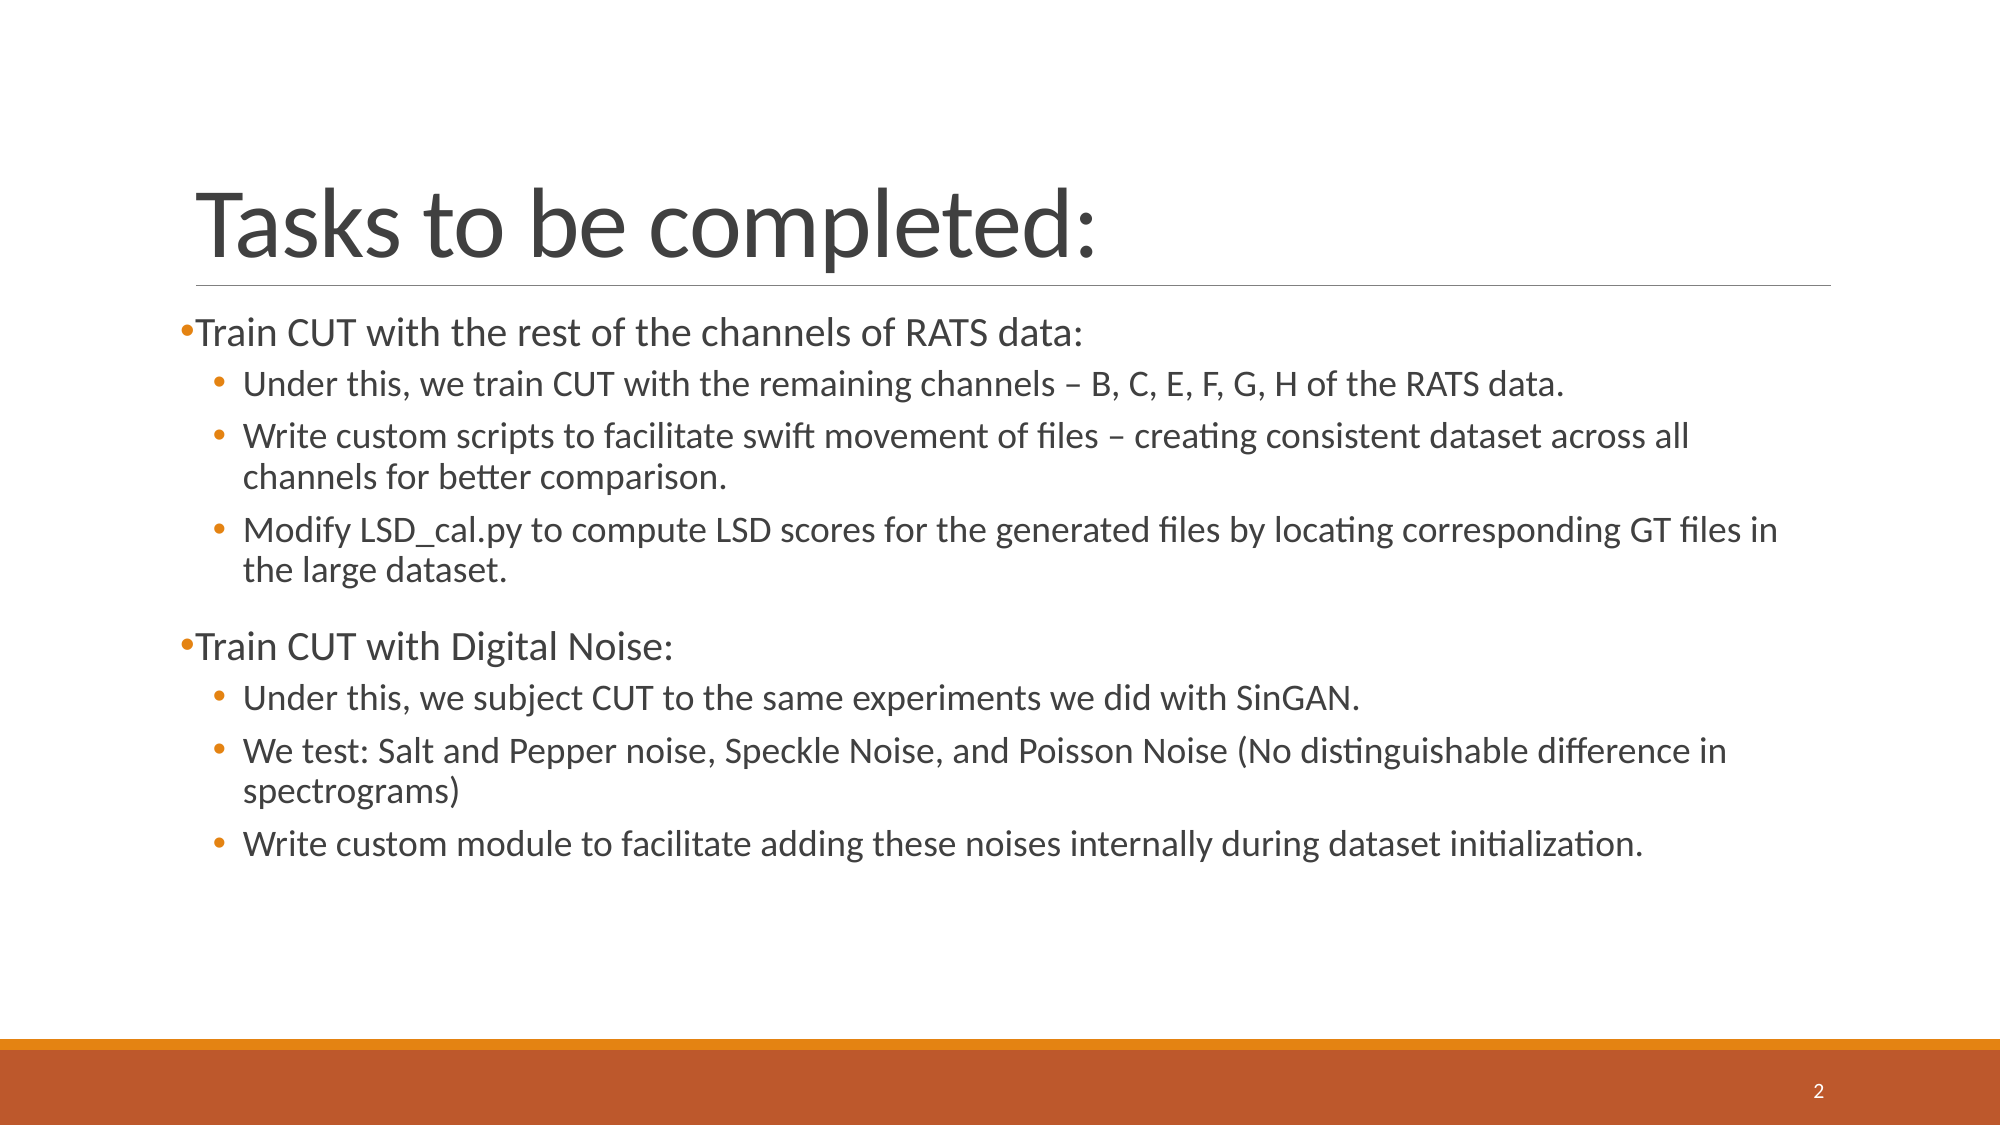

# Tasks to be completed:
Train CUT with the rest of the channels of RATS data:
Under this, we train CUT with the remaining channels – B, C, E, F, G, H of the RATS data.
Write custom scripts to facilitate swift movement of files – creating consistent dataset across all channels for better comparison.
Modify LSD_cal.py to compute LSD scores for the generated files by locating corresponding GT files in the large dataset.
Train CUT with Digital Noise:
Under this, we subject CUT to the same experiments we did with SinGAN.
We test: Salt and Pepper noise, Speckle Noise, and Poisson Noise (No distinguishable difference in spectrograms)
Write custom module to facilitate adding these noises internally during dataset initialization.
2